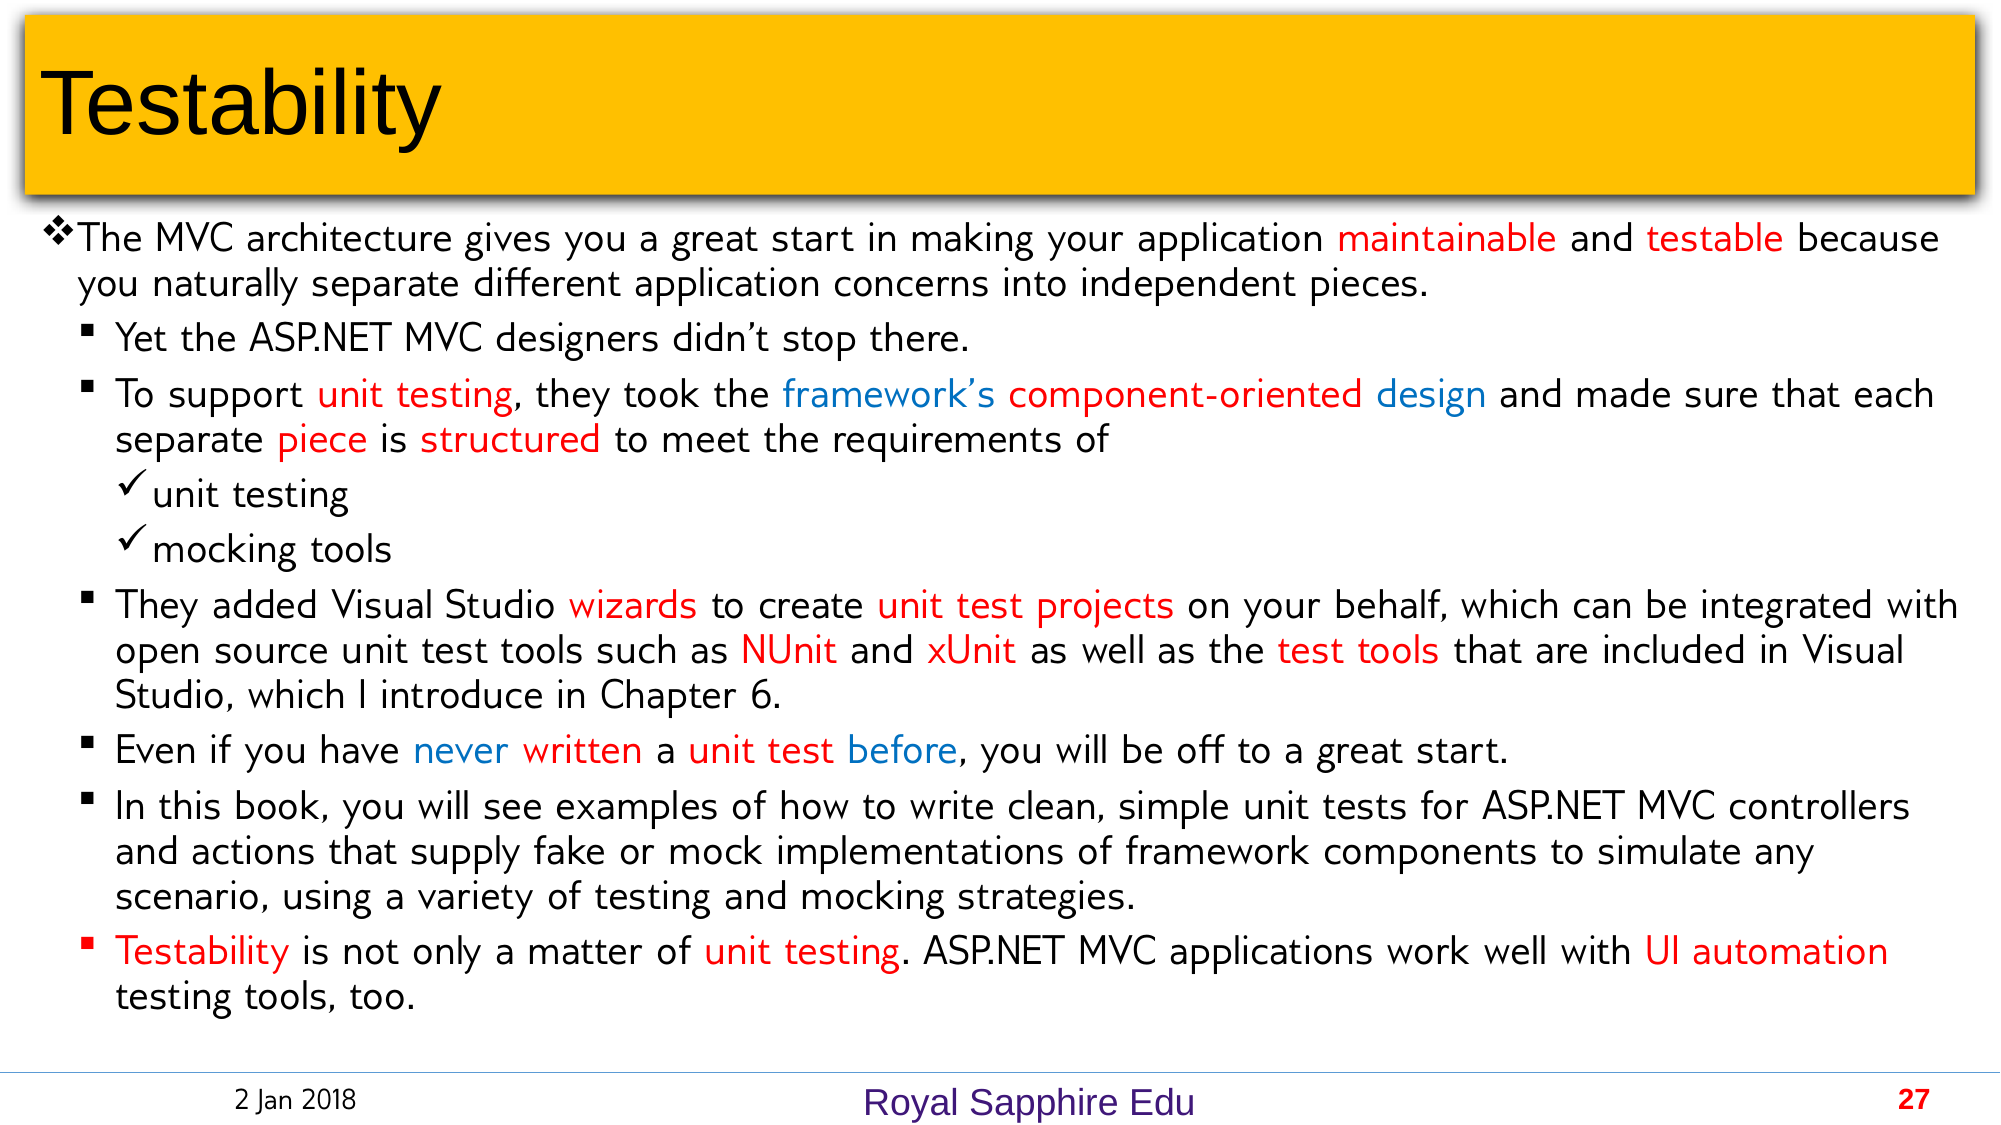

# Testability
The MVC architecture gives you a great start in making your application maintainable and testable because you naturally separate different application concerns into independent pieces.
Yet the ASP.NET MVC designers didn’t stop there.
To support unit testing, they took the framework’s component-oriented design and made sure that each separate piece is structured to meet the requirements of
unit testing
mocking tools
They added Visual Studio wizards to create unit test projects on your behalf, which can be integrated with open source unit test tools such as NUnit and xUnit as well as the test tools that are included in Visual Studio, which I introduce in Chapter 6.
Even if you have never written a unit test before, you will be off to a great start.
In this book, you will see examples of how to write clean, simple unit tests for ASP.NET MVC controllers and actions that supply fake or mock implementations of framework components to simulate any scenario, using a variety of testing and mocking strategies.
Testability is not only a matter of unit testing. ASP.NET MVC applications work well with UI automation testing tools, too.
2 Jan 2018
27